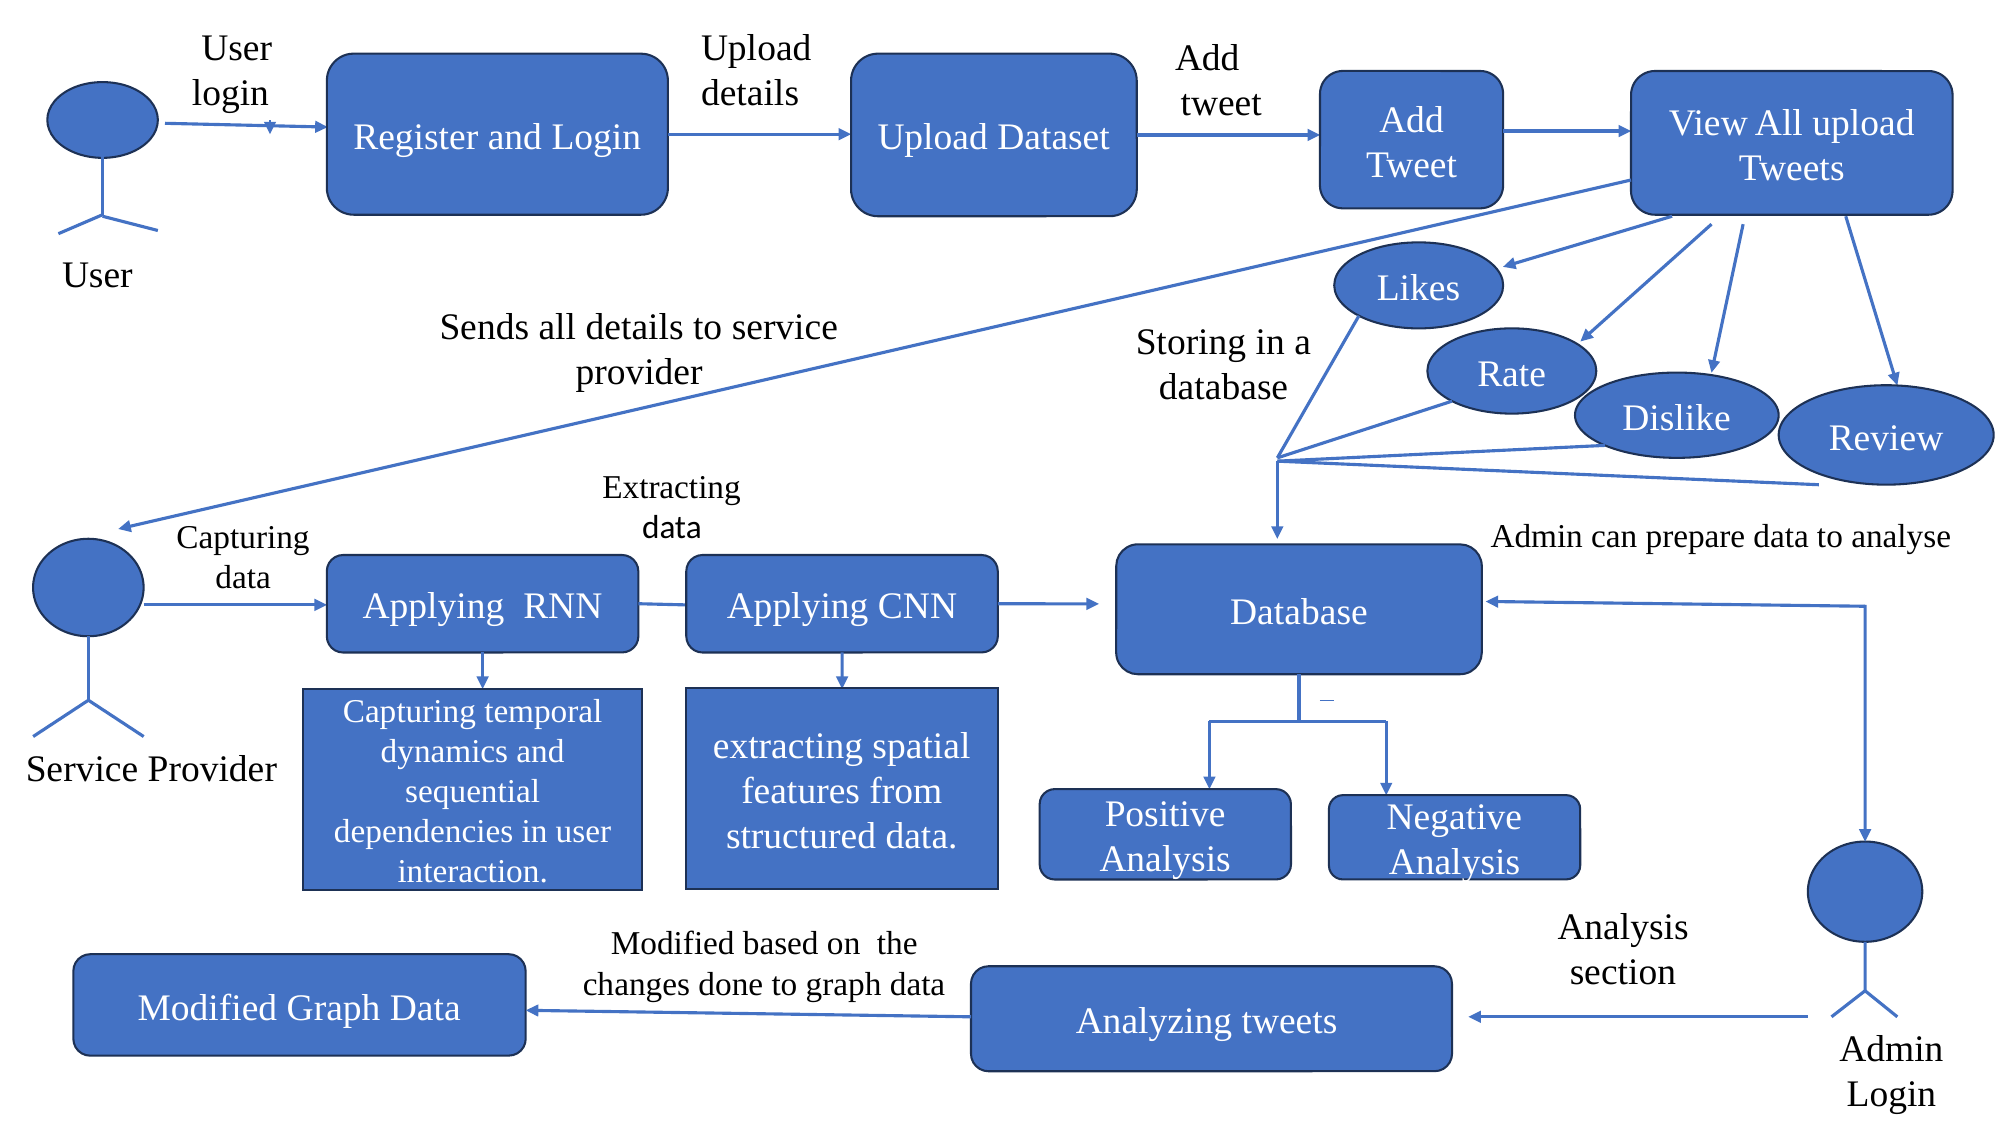

Upload details
 User login
Add    tweet
Upload Dataset
Register and Login
Add Tweet
View All upload Tweets

Likes
User
Sends all details to service provider
Storing in a database
Rate
Dislike
Review
Extracting data
Admin can prepare data to analyse
Capturing data

Database
Applying  RNN
Applying CNN
extracting spatial features from structured data.
Capturing temporal dynamics and sequential dependencies in user interaction.
Service Provider
Positive Analysis
Negative Analysis

Analysis section
Modified based on  the changes done to graph data
Modified Graph Data
Analyzing tweets
Admin Login